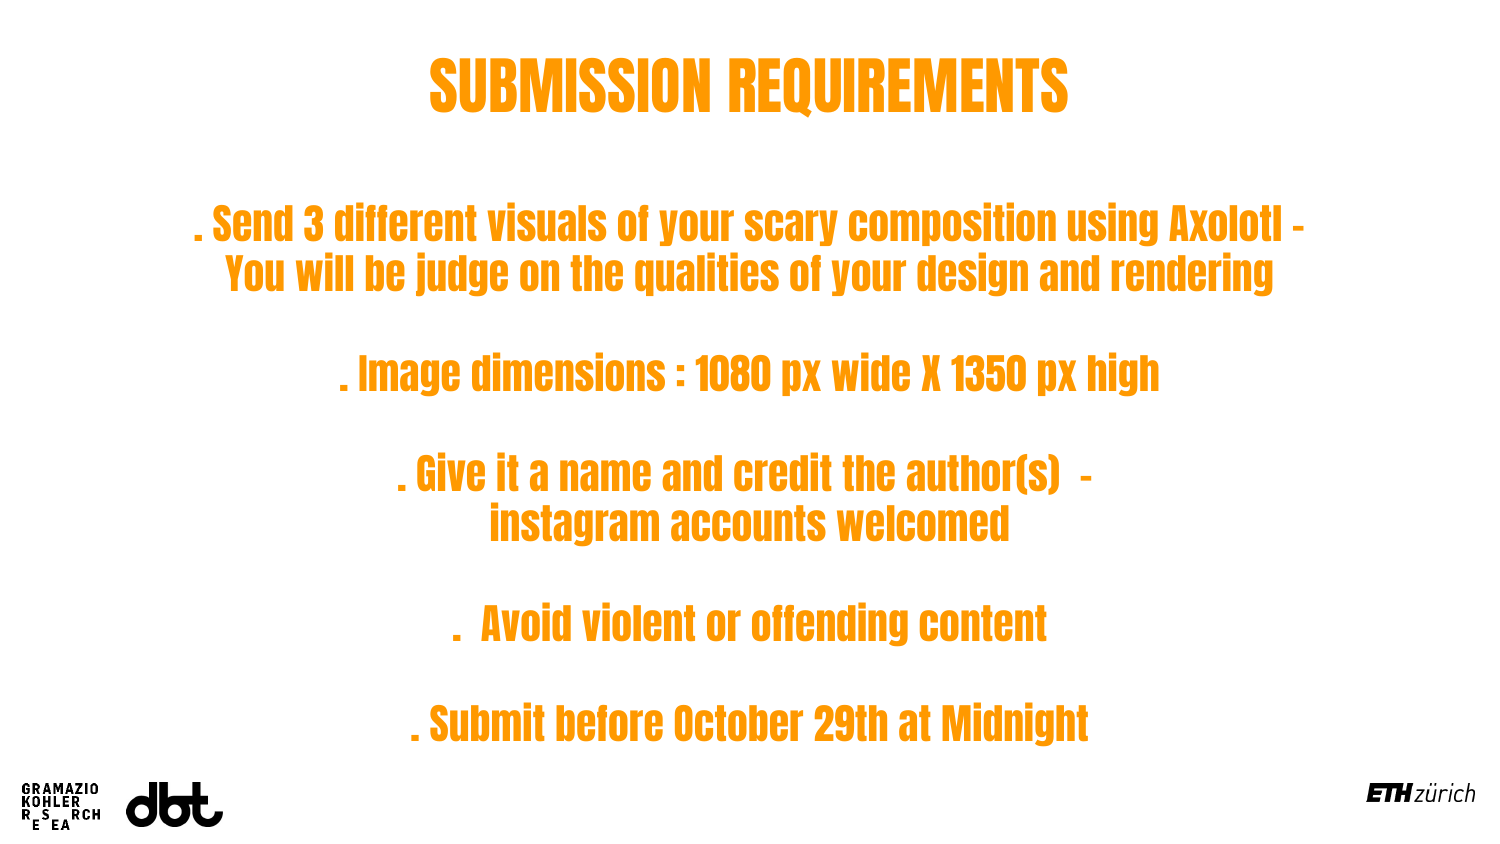

SUBMISSION REQUIREMENTS

. Send 3 different visuals of your scary composition using Axolotl -
You will be judge on the qualities of your design and rendering

. Image dimensions : 1080 px wide X 1350 px high

. Give it a name and credit the author(s)  -
instagram accounts welcomed

.  Avoid violent or offending content

. Submit before October 29th at Midnight